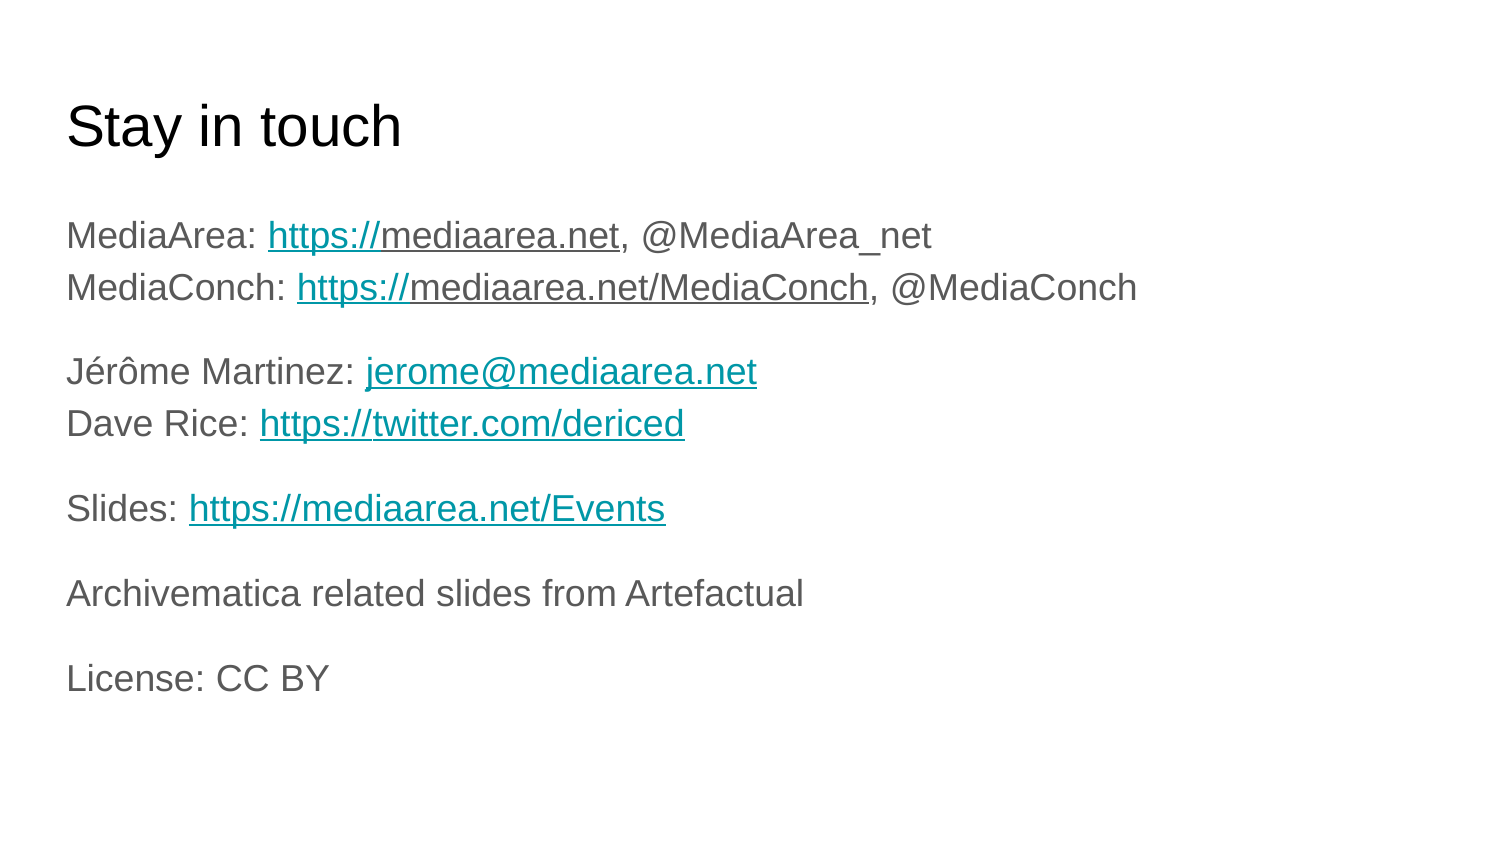

# Stay in touch
MediaArea: https://mediaarea.net, @MediaArea_net
MediaConch: https://mediaarea.net/MediaConch, @MediaConch
Jérôme Martinez: jerome@mediaarea.net
Dave Rice: https://twitter.com/dericed
Slides: https://mediaarea.net/Events
Archivematica related slides from Artefactual
License: CC BY